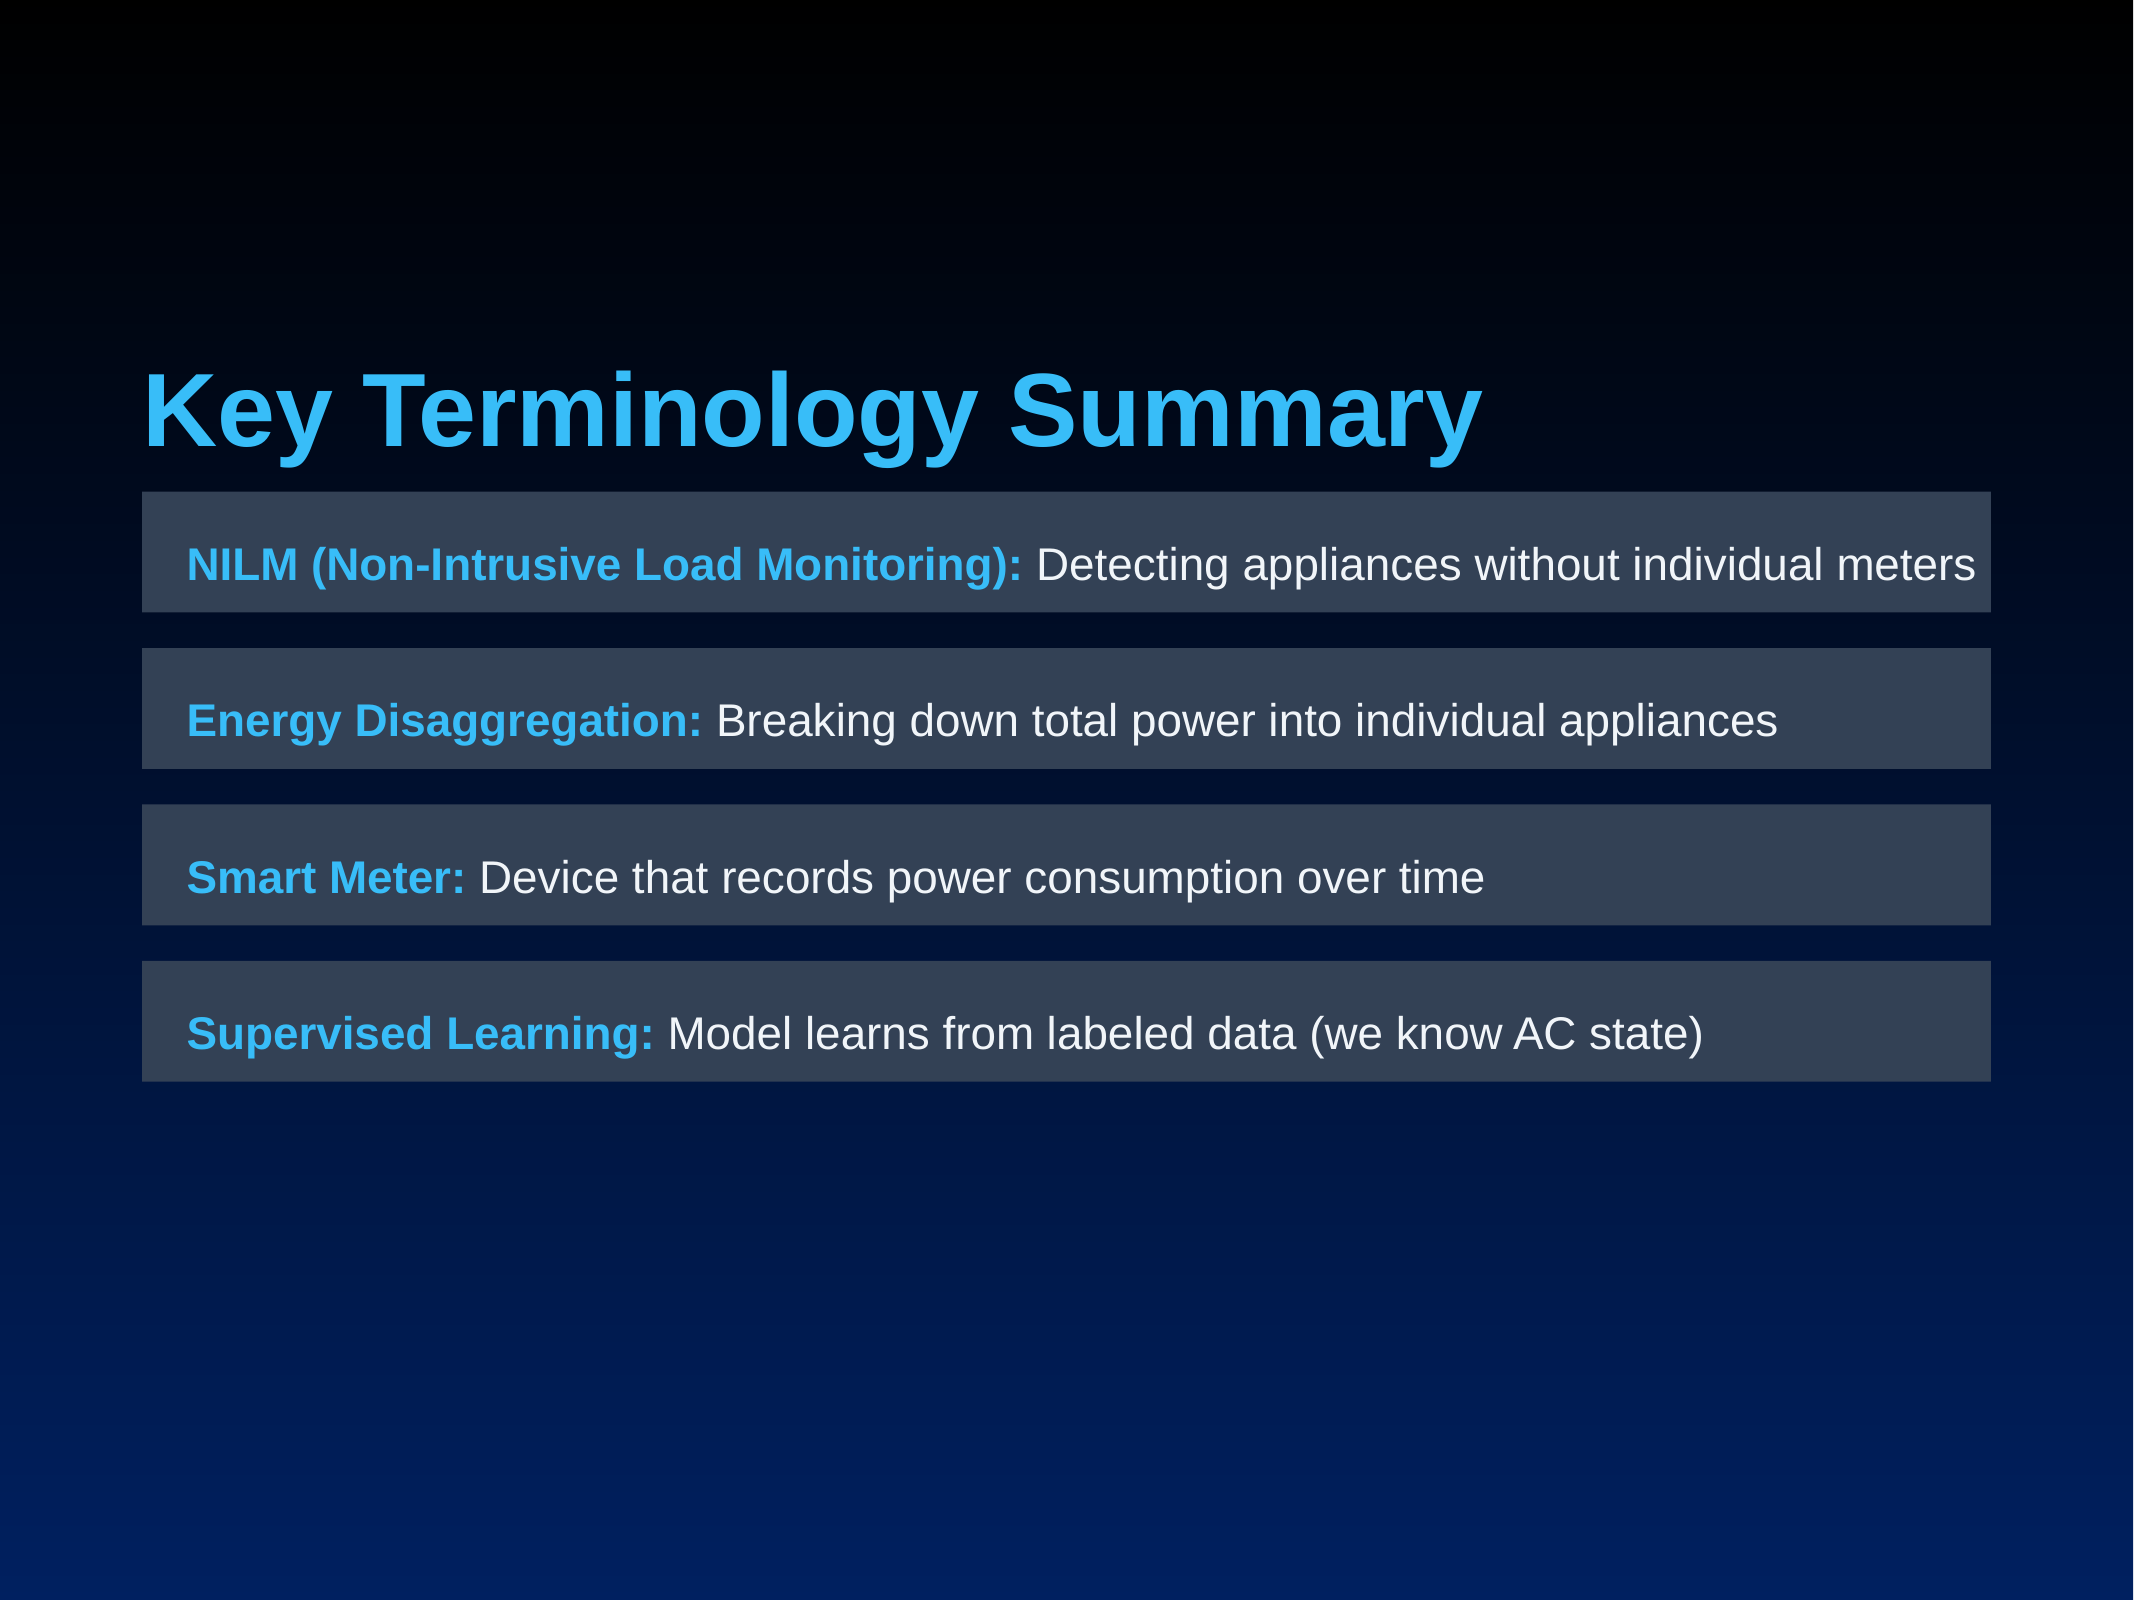

Key Terminology Summary

NILM (Non-Intrusive Load Monitoring): Detecting appliances without individual meters

Energy Disaggregation: Breaking down total power into individual appliances

Smart Meter: Device that records power consumption over time

Supervised Learning: Model learns from labeled data (we know AC state)